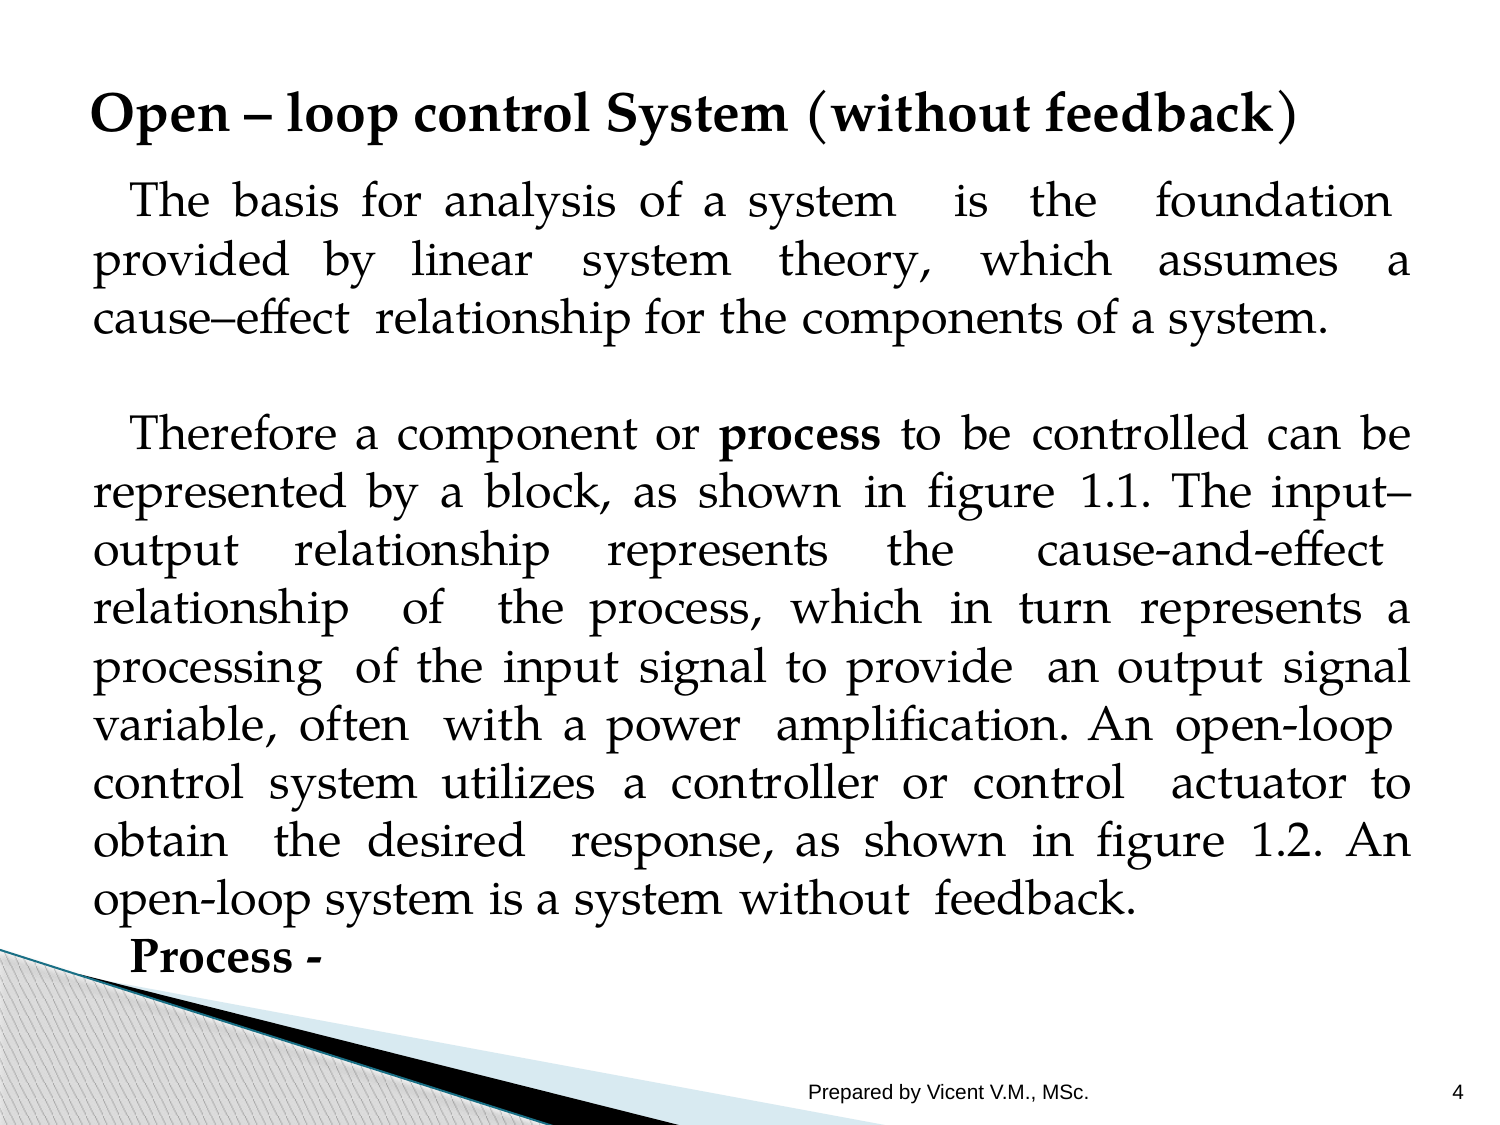

# Open – loop control System (without feedback)
The basis for analysis of a system   is  the   foundation  provided  by  linear   system   theory,   which   assumes   a cause–effect  relationship for the components of a system.

Therefore a component or process to be controlled can be represented by a block, as shown in figure 1.1. The input–output  relationship  represents  the   cause-and-effect  relationship  of  the process, which in turn represents a processing  of the input signal to provide  an output signal variable, often  with a power  amplification. An open-loop  control system utilizes a controller or control  actuator to obtain  the desired  response, as shown in figure 1.2. An open-loop system is a system without  feedback.
Process -

Prepared by Vicent V.M., MSc.
4